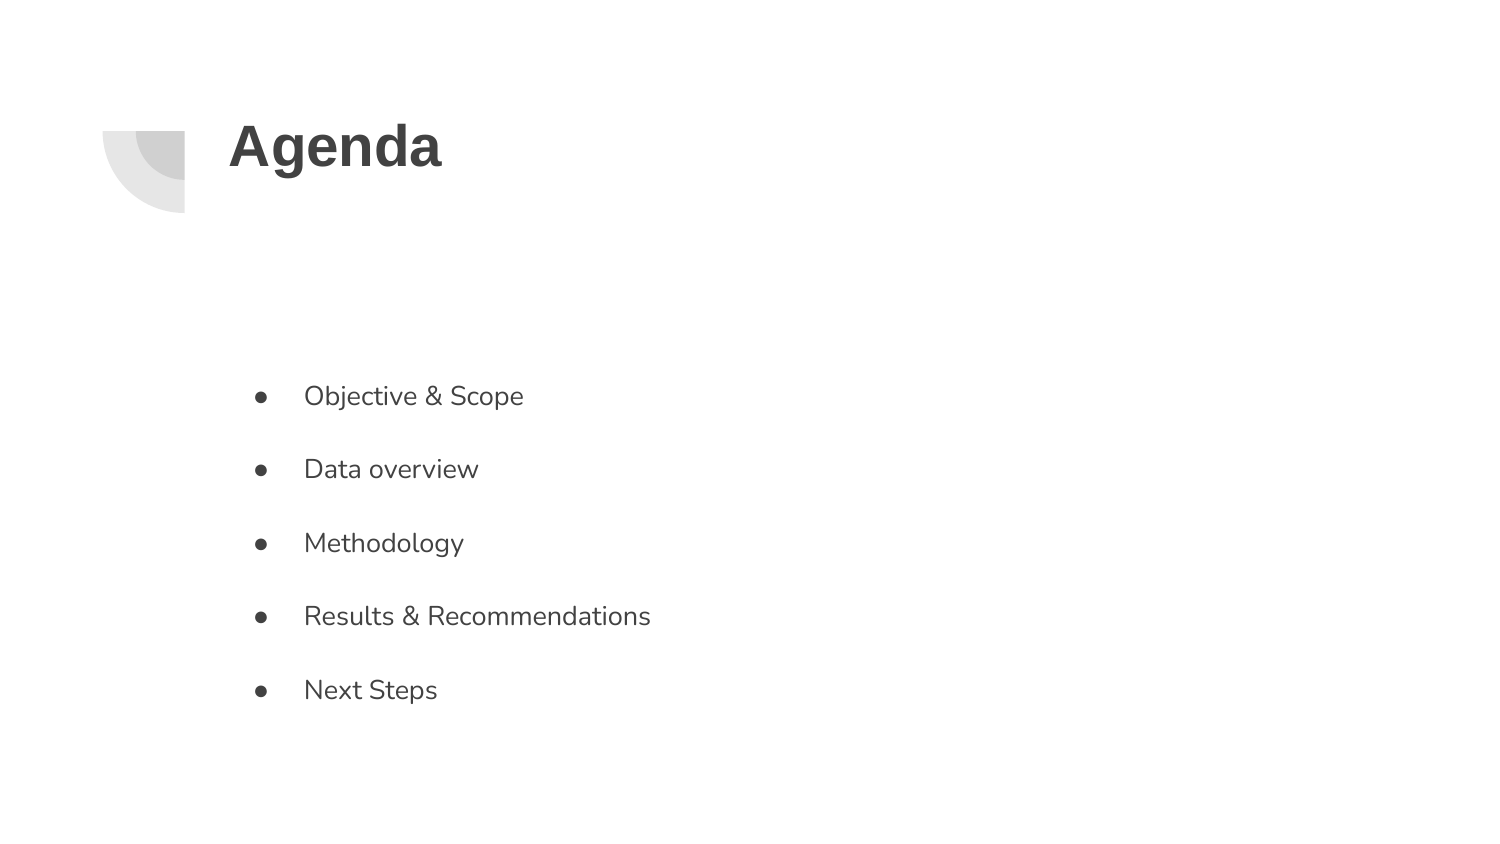

# Agenda
Objective & Scope
Data overview
Methodology
Results & Recommendations
Next Steps